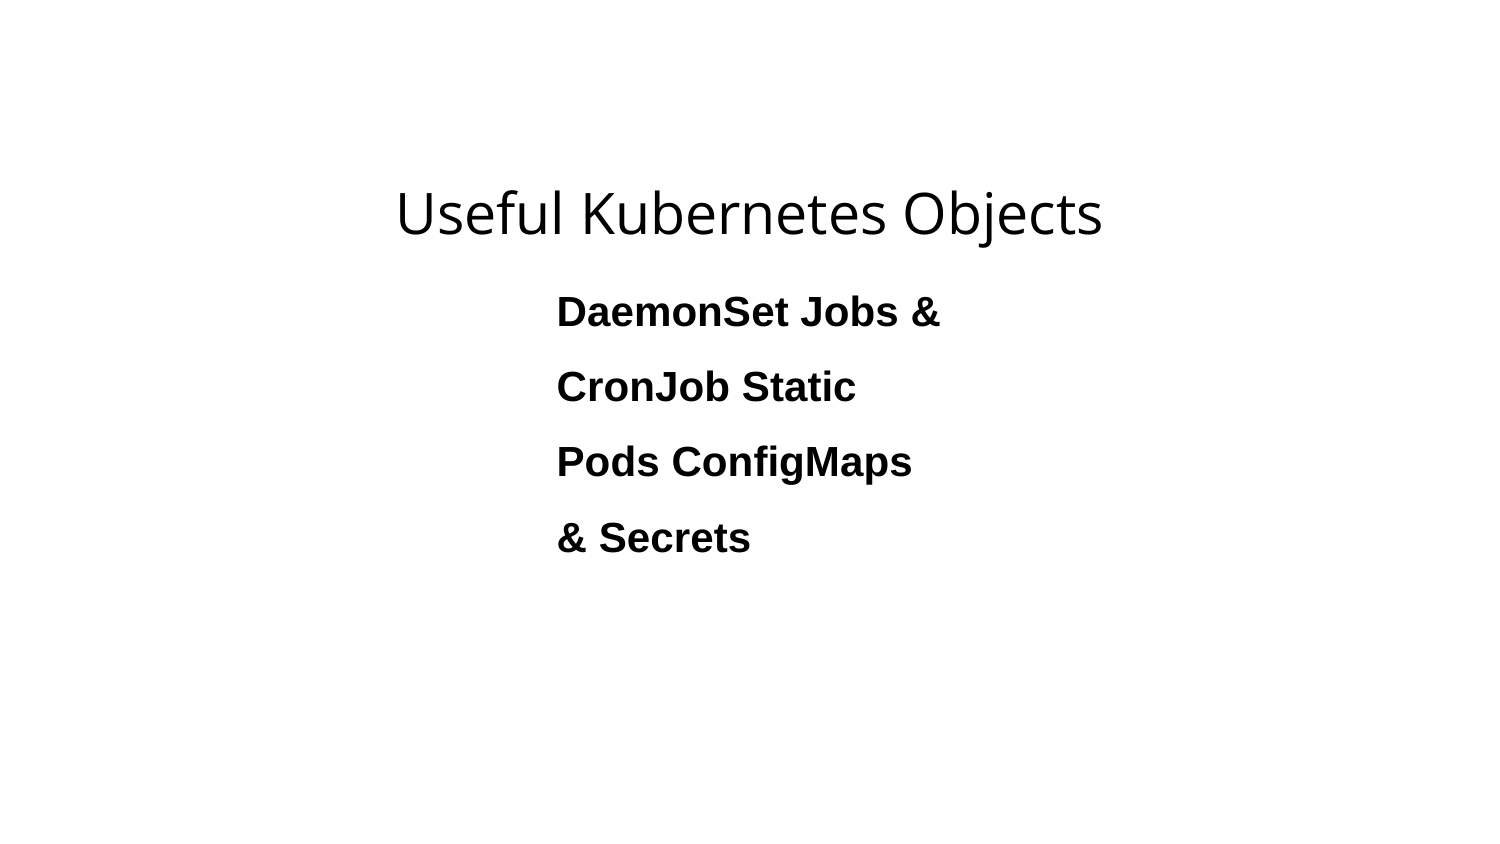

Useful Kubernetes Objects
DaemonSet Jobs & CronJob Static Pods ConfigMaps & Secrets